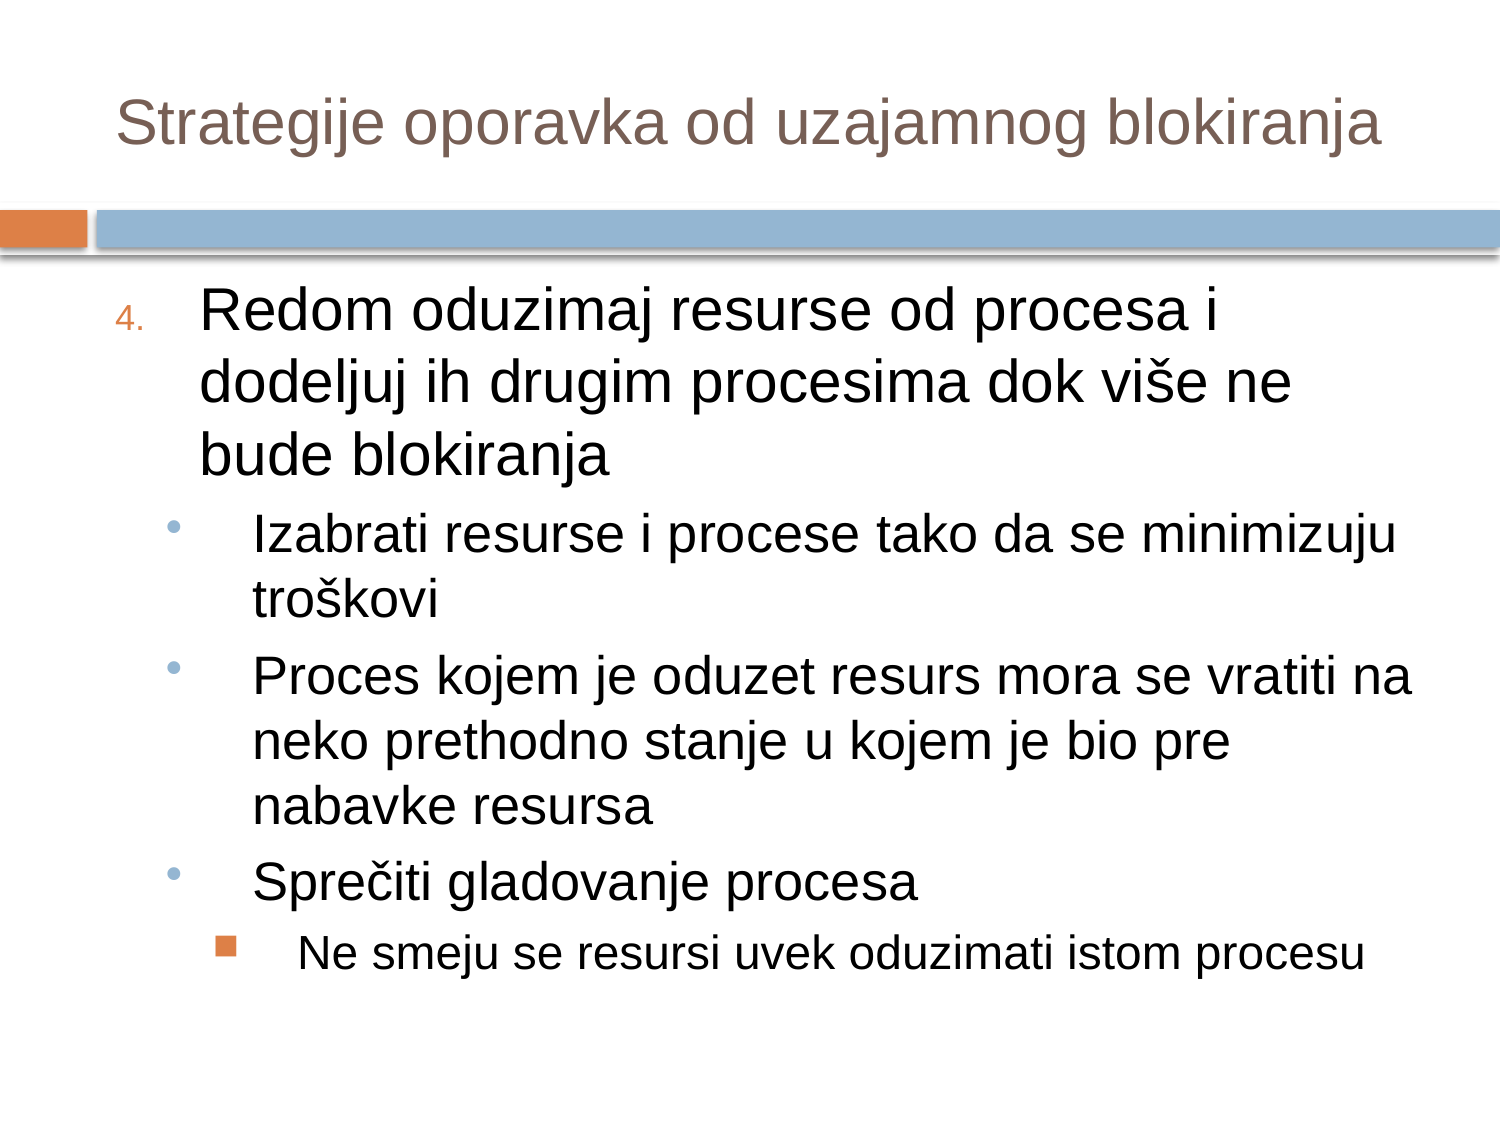

# Strategije oporavka od uzajamnog blokiranja
Redom oduzimaj resurse od procesa i dodeljuj ih drugim procesima dok više ne bude blokiranja
Izabrati resurse i procese tako da se minimizuju troškovi
Proces kojem je oduzet resurs mora se vratiti na neko prethodno stanje u kojem je bio pre nabavke resursa
Sprečiti gladovanje procesa
Ne smeju se resursi uvek oduzimati istom procesu